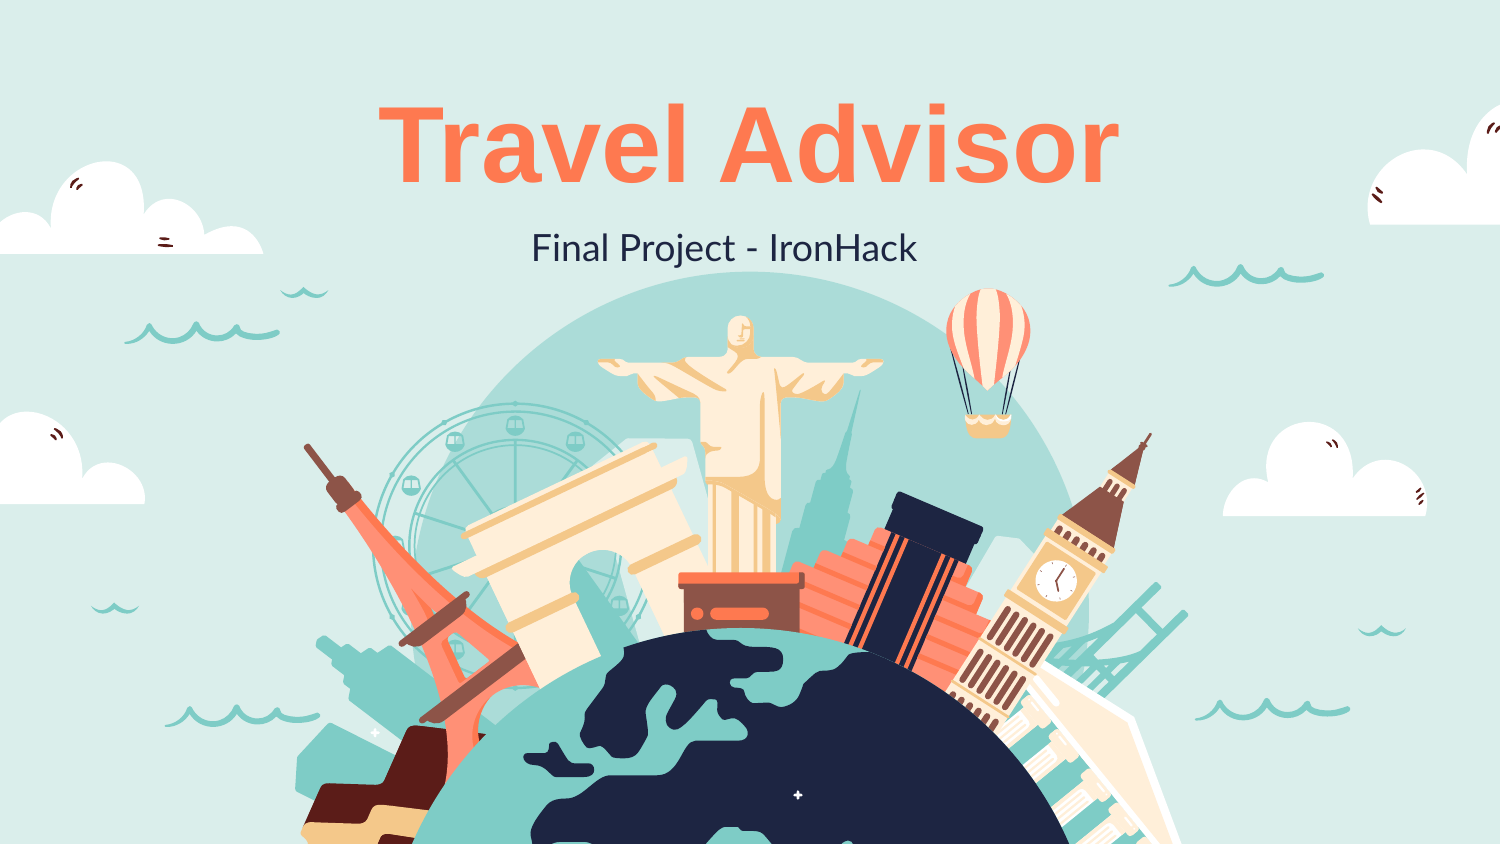

# Travel Advisor

Final Project - IronHack